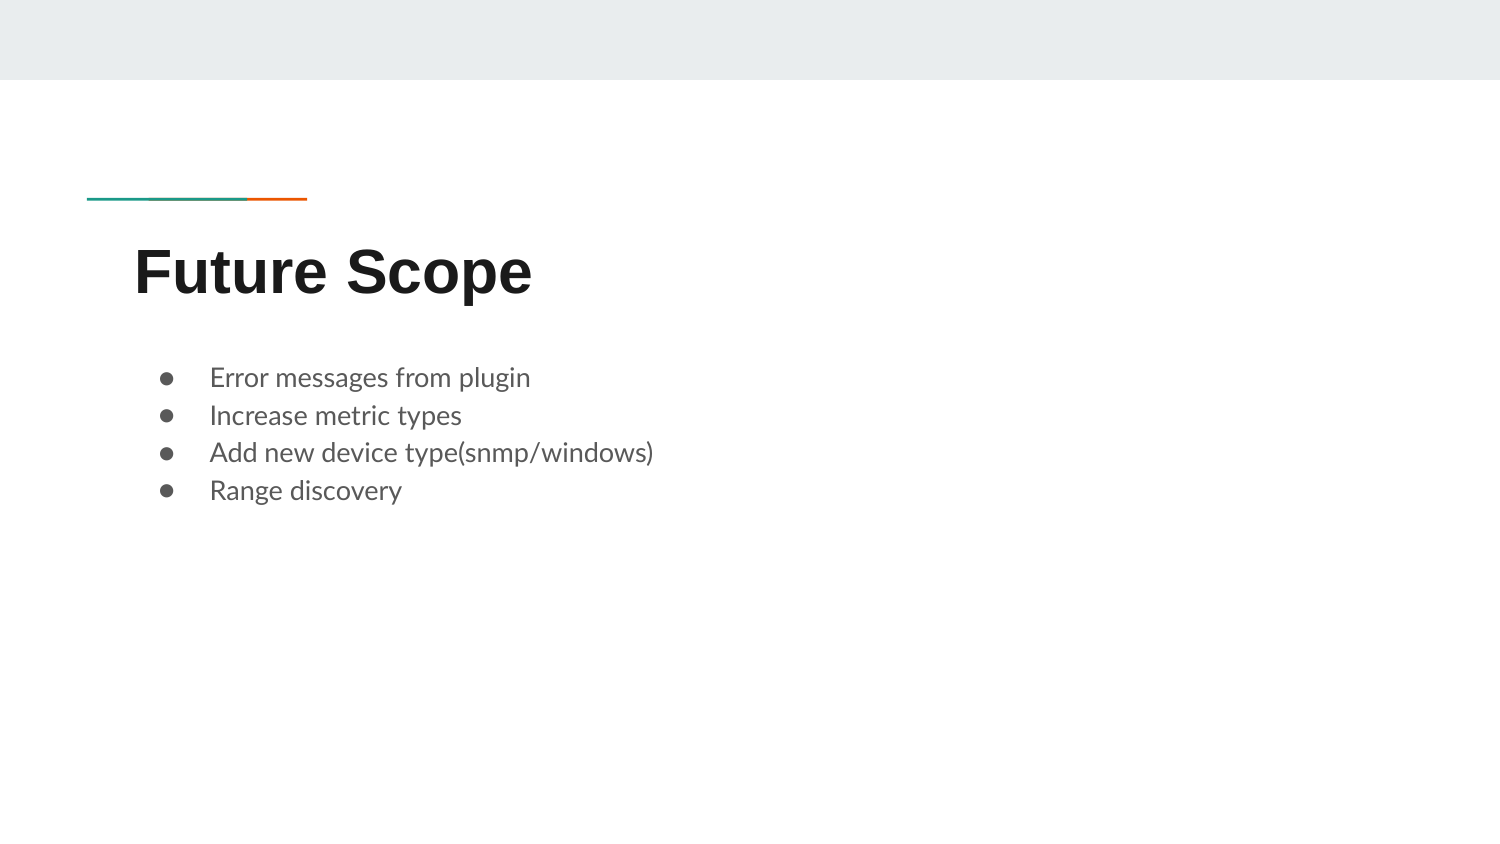

# Future Scope
Error messages from plugin
Increase metric types
Add new device type(snmp/windows)
Range discovery